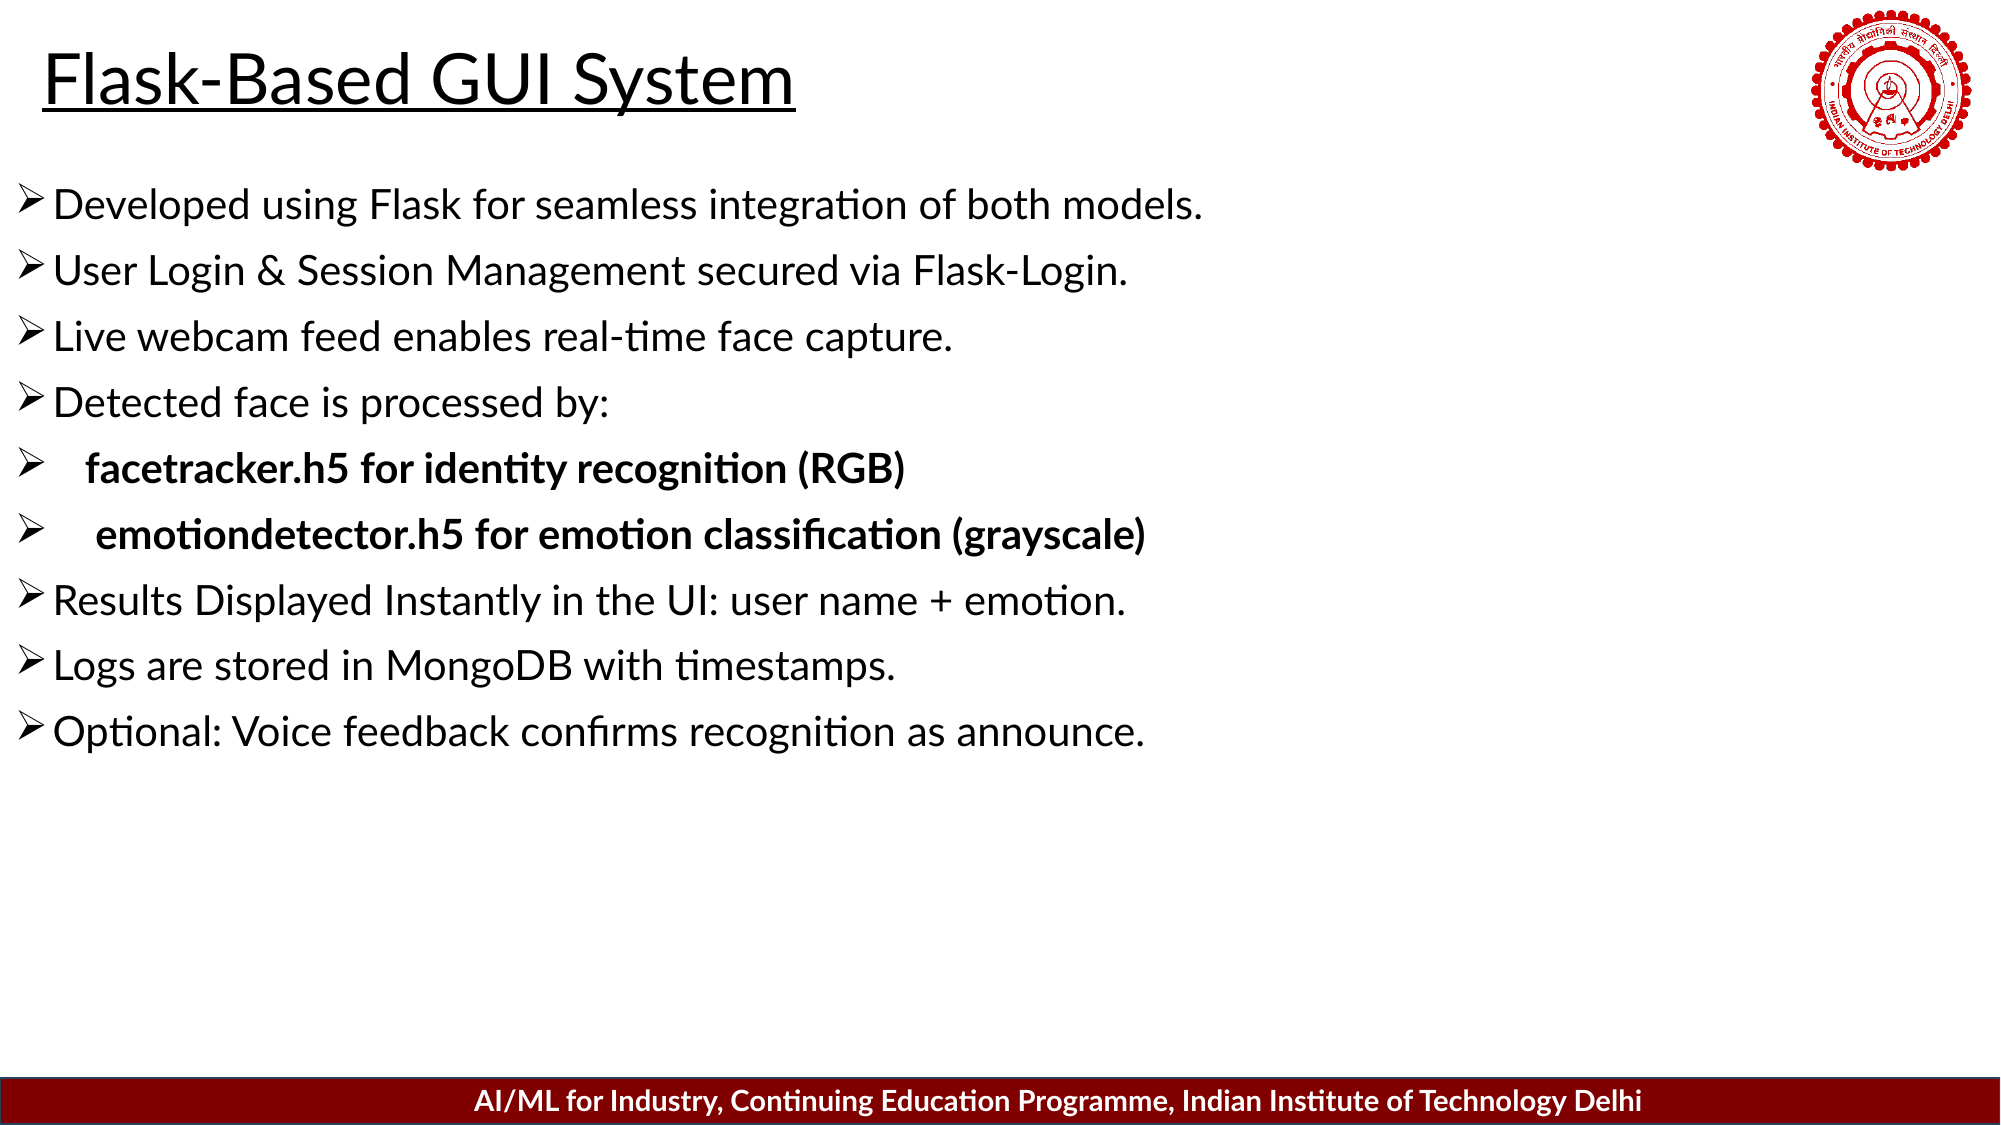

# Flask-Based GUI System
Developed using Flask for seamless integration of both models.
User Login & Session Management secured via Flask-Login.
Live webcam feed enables real-time face capture.
Detected face is processed by:
   facetracker.h5 for identity recognition (RGB)
    emotiondetector.h5 for emotion classification (grayscale)
Results Displayed Instantly in the UI: user name + emotion.
Logs are stored in MongoDB with timestamps.
Optional: Voice feedback confirms recognition as announce.

10